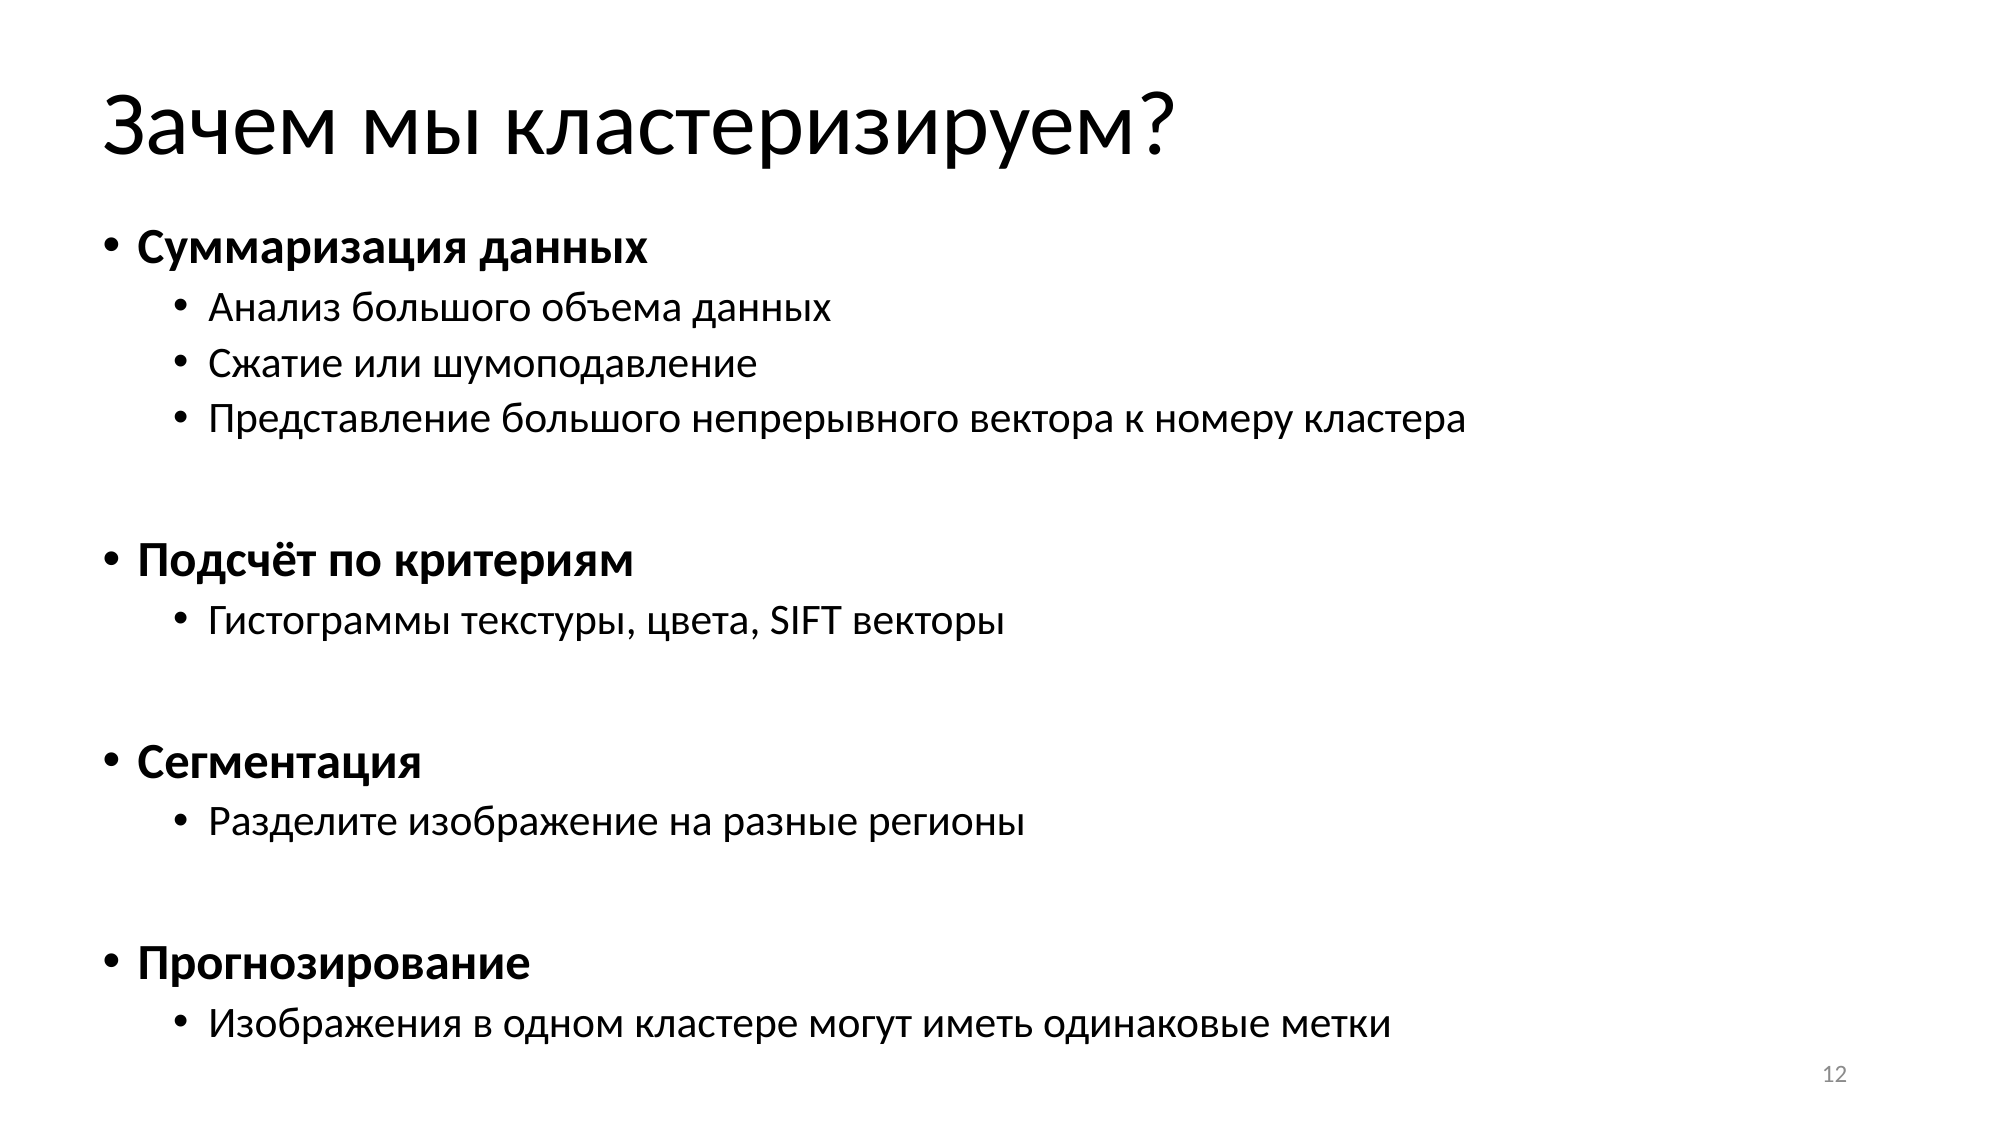

# Зачем мы кластеризируем?
Суммаризация данных
Анализ большого объема данных
Сжатие или шумоподавление
Представление большого непрерывного вектора к номеру кластера

Подсчёт по критериям
Гистограммы текстуры, цвета, SIFT векторы

Сегментация
Разделите изображение на разные регионы

Прогнозирование
Изображения в одном кластере могут иметь одинаковые метки
12